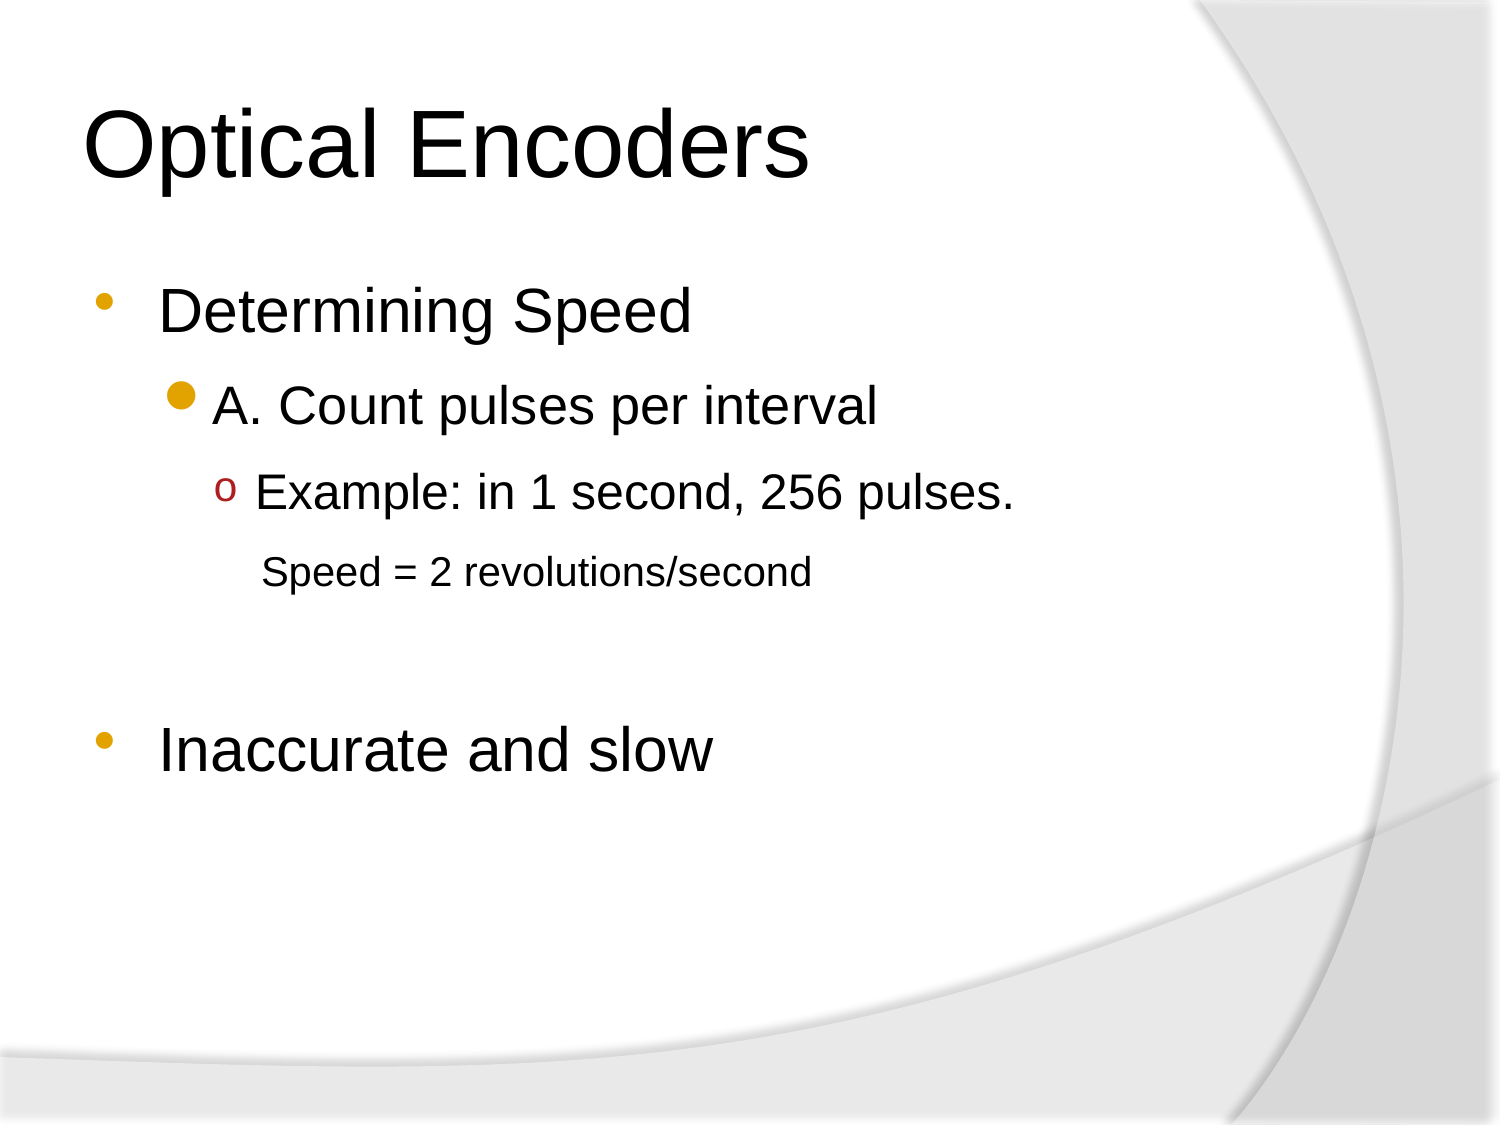

# Optical Encoders
Determining Speed
A. Count pulses per interval
Example: in 1 second, 256 pulses.
Speed = 2 revolutions/second

Inaccurate and slow